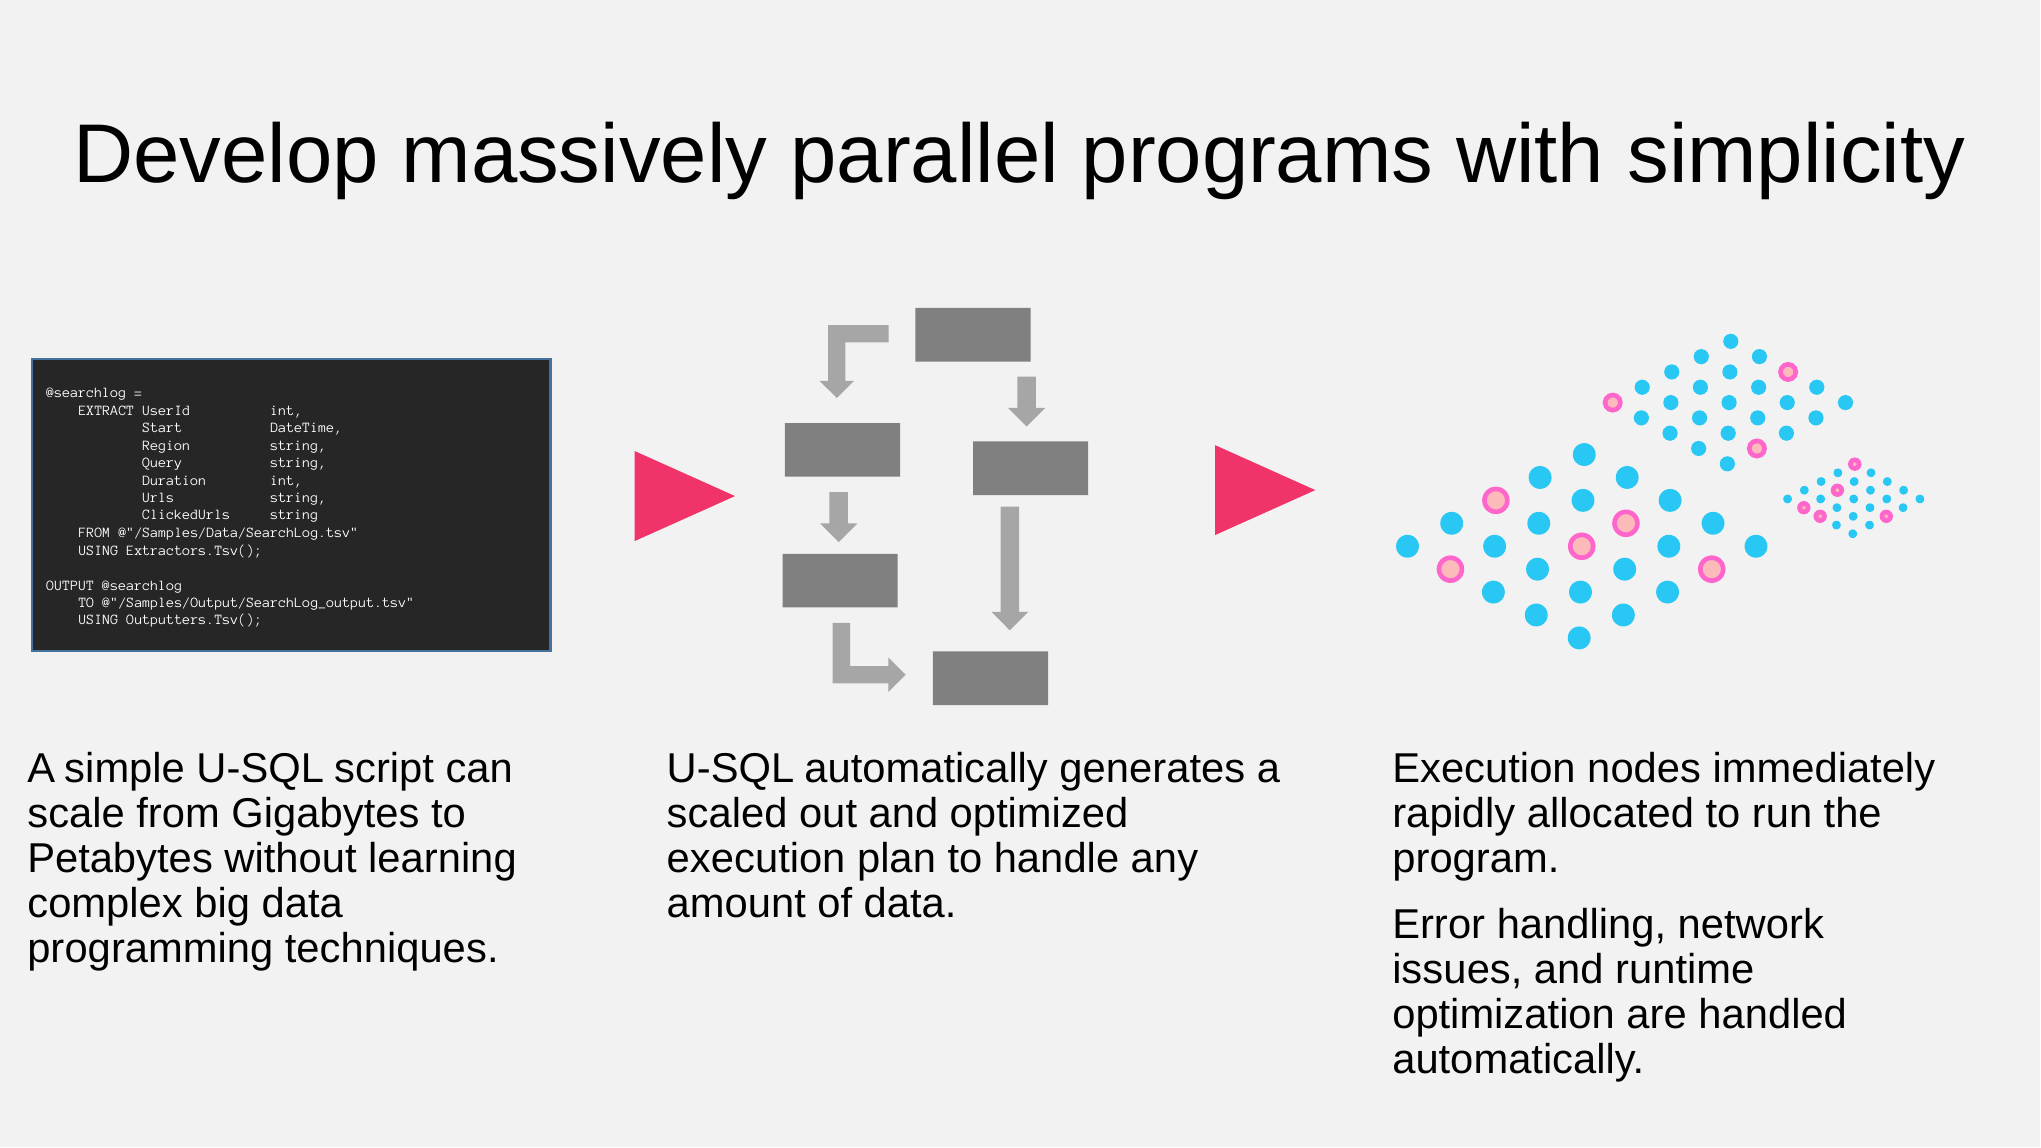

# Develop massively parallel programs with simplicity

@searchlog =
    EXTRACT UserId          int,
            Start           DateTime,
            Region          string,
            Query           string,
            Duration        int,
            Urls            string,
            ClickedUrls     string
    FROM @"/Samples/Data/SearchLog.tsv"
    USING Extractors.Tsv();

OUTPUT @searchlog
    TO @"/Samples/Output/SearchLog_output.tsv"
    USING Outputters.Tsv();

A simple U-SQL script can scale from Gigabytes to Petabytes without learning complex big data programming techniques.
U-SQL automatically generates a scaled out and optimized execution plan to handle any amount of data.
Execution nodes immediately rapidly allocated to run the program.
Error handling, network issues, and runtime optimization are handled automatically.